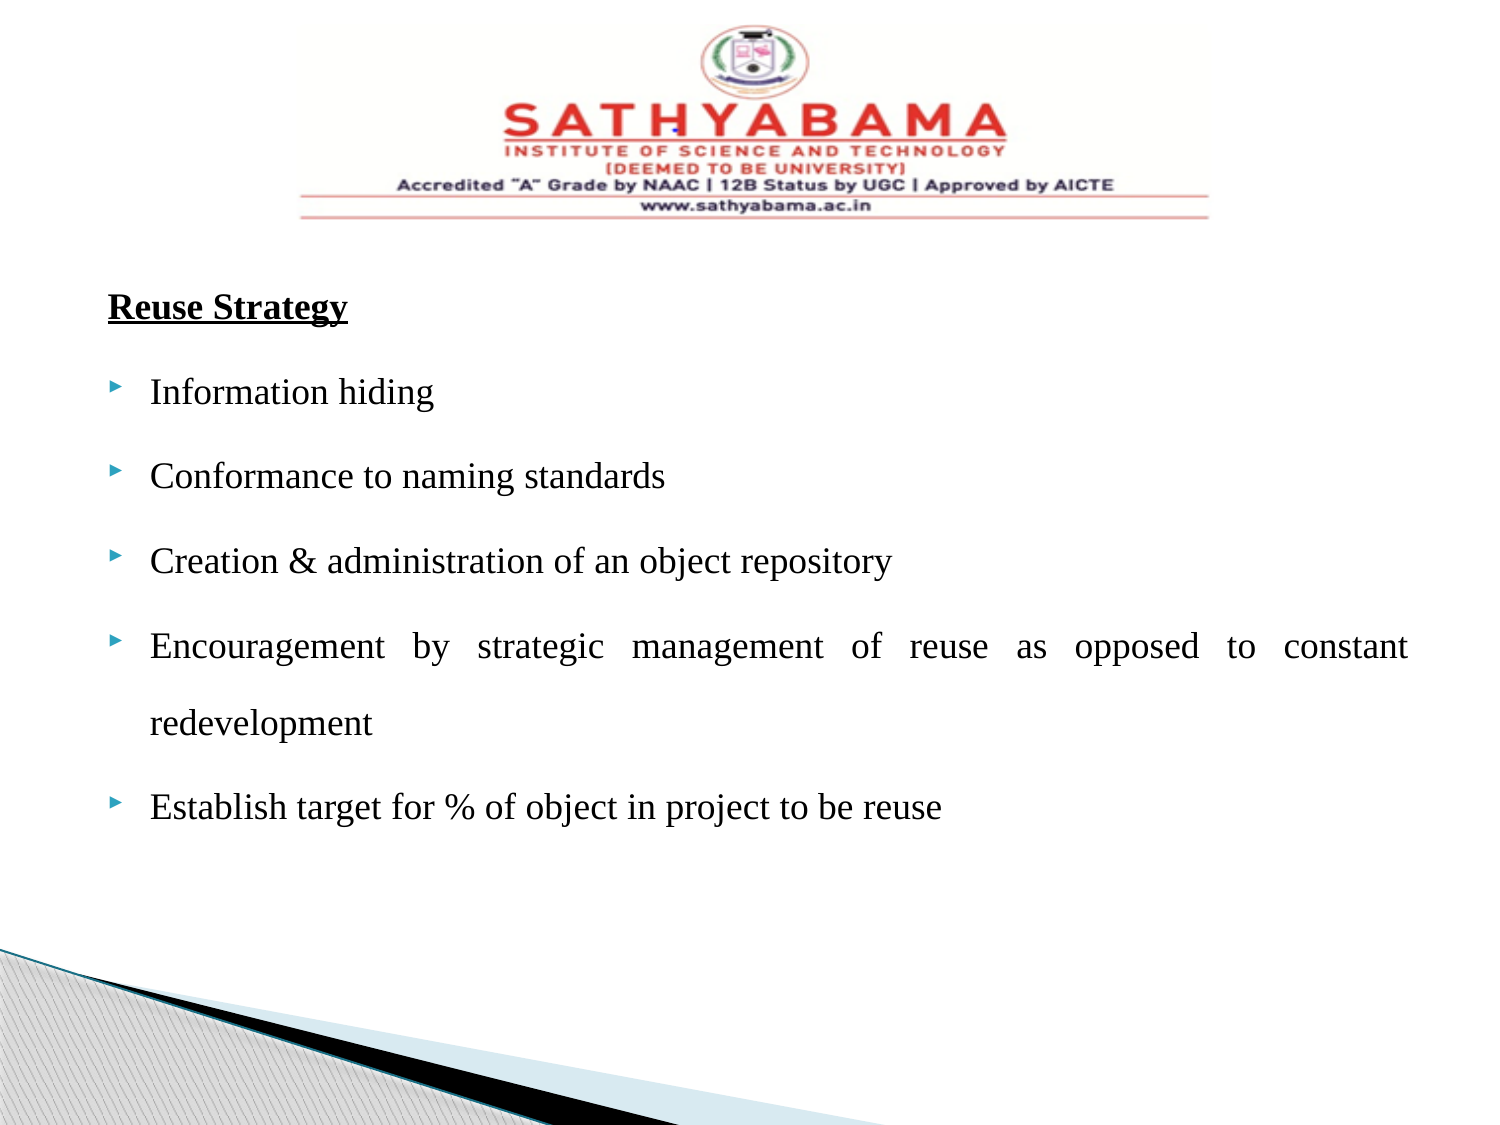

#
Reuse Strategy
Information hiding
Conformance to naming standards
Creation & administration of an object repository
Encouragement by strategic management of reuse as opposed to constant redevelopment
Establish target for % of object in project to be reuse